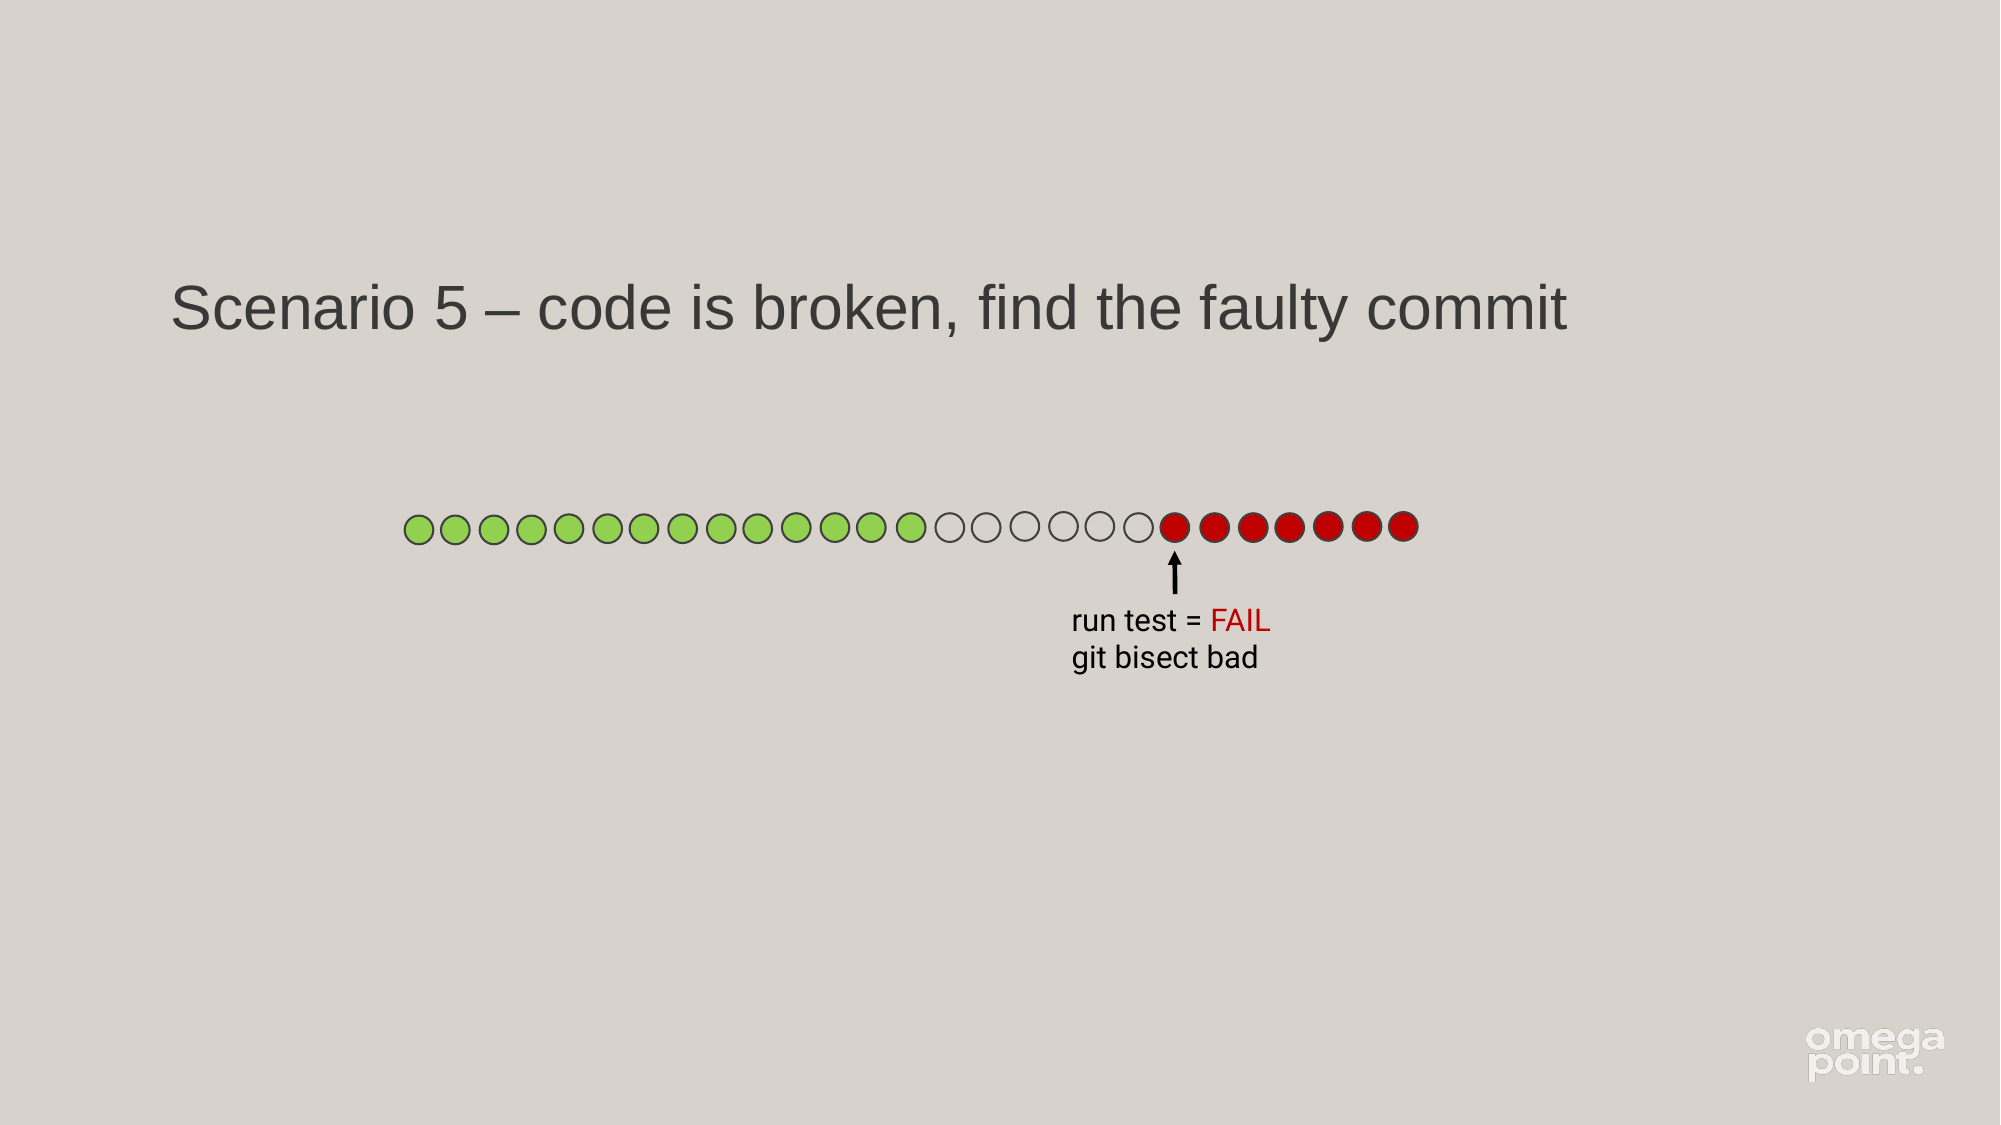

# Scenario 5 – code is broken, find the faulty commit

run test = FAIL
git bisect bad